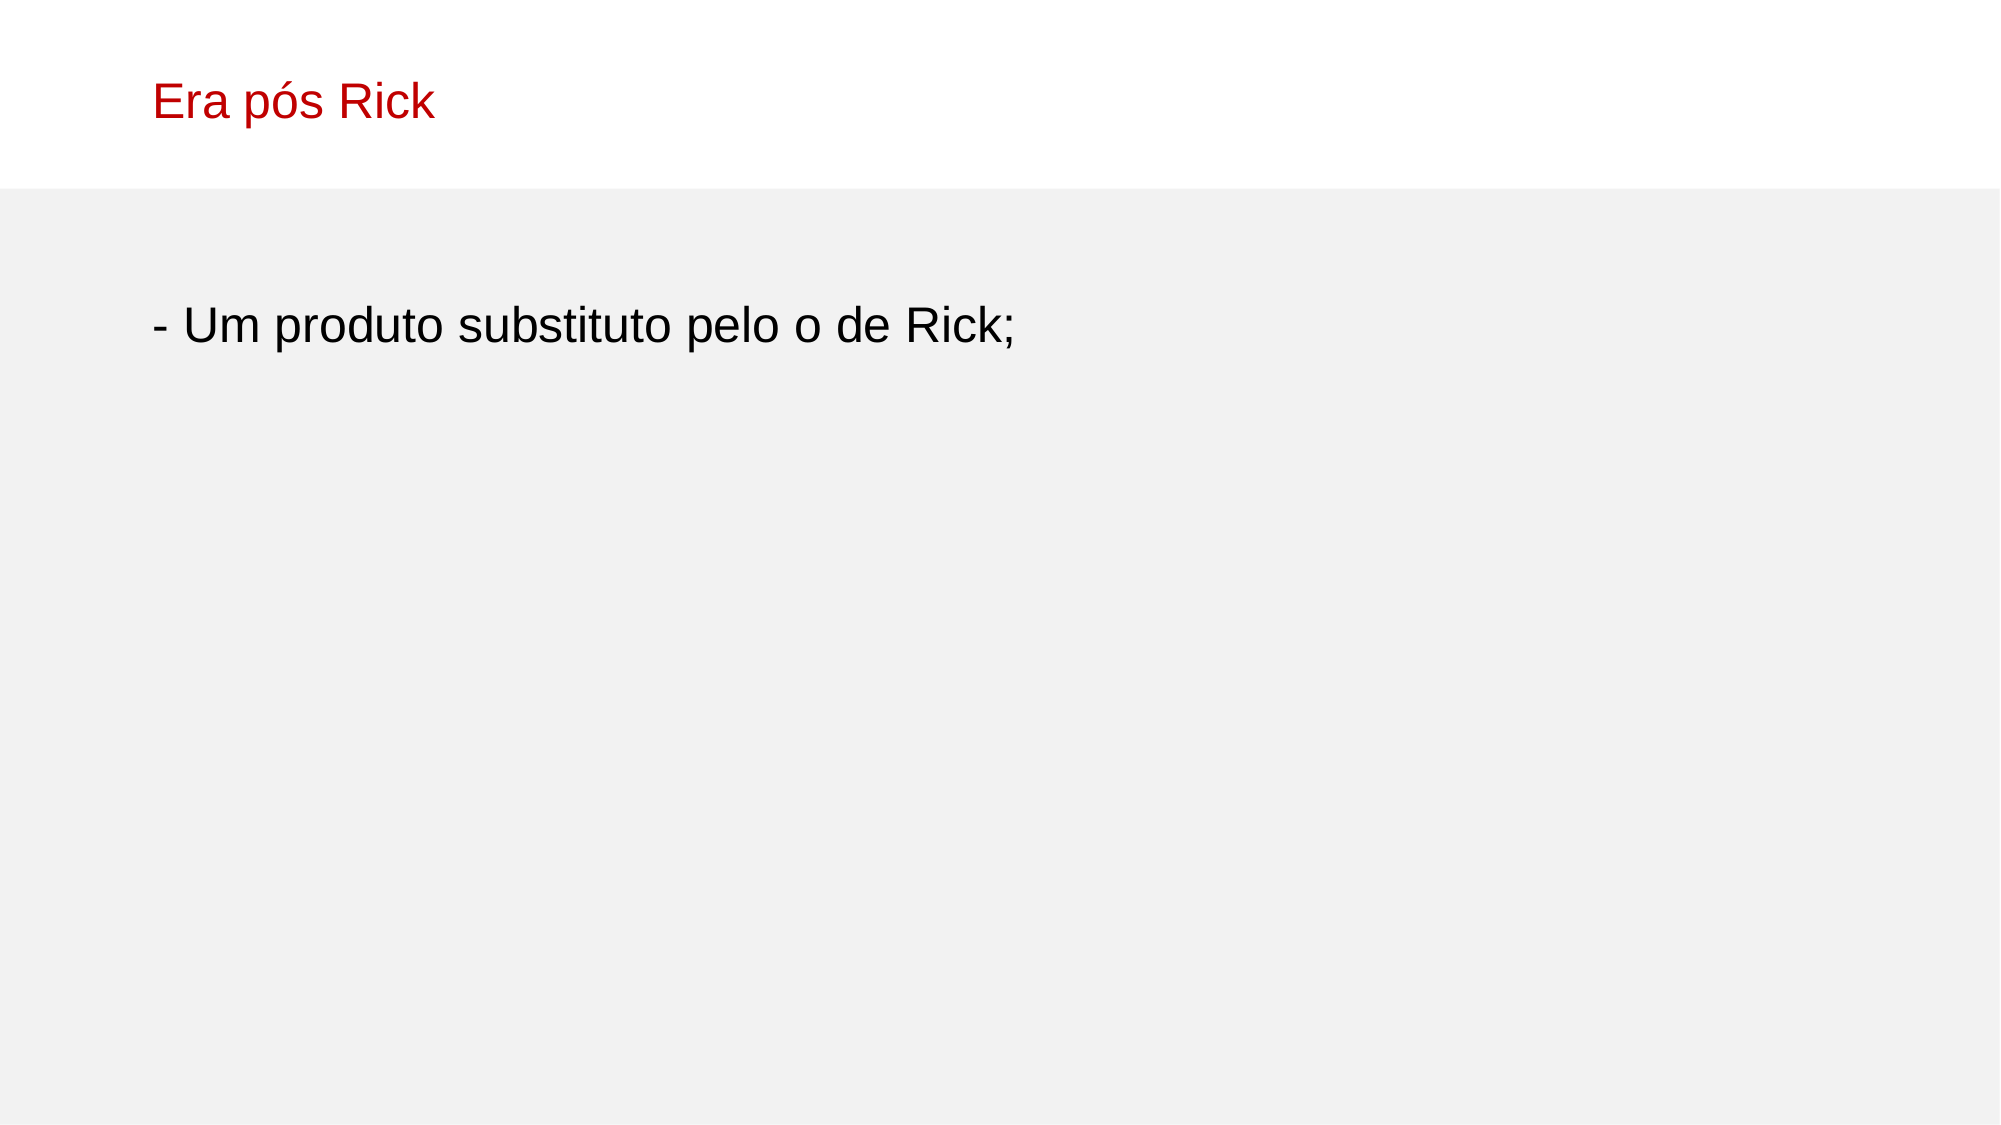

Era pós Rick
- Um produto substituto pelo o de Rick;